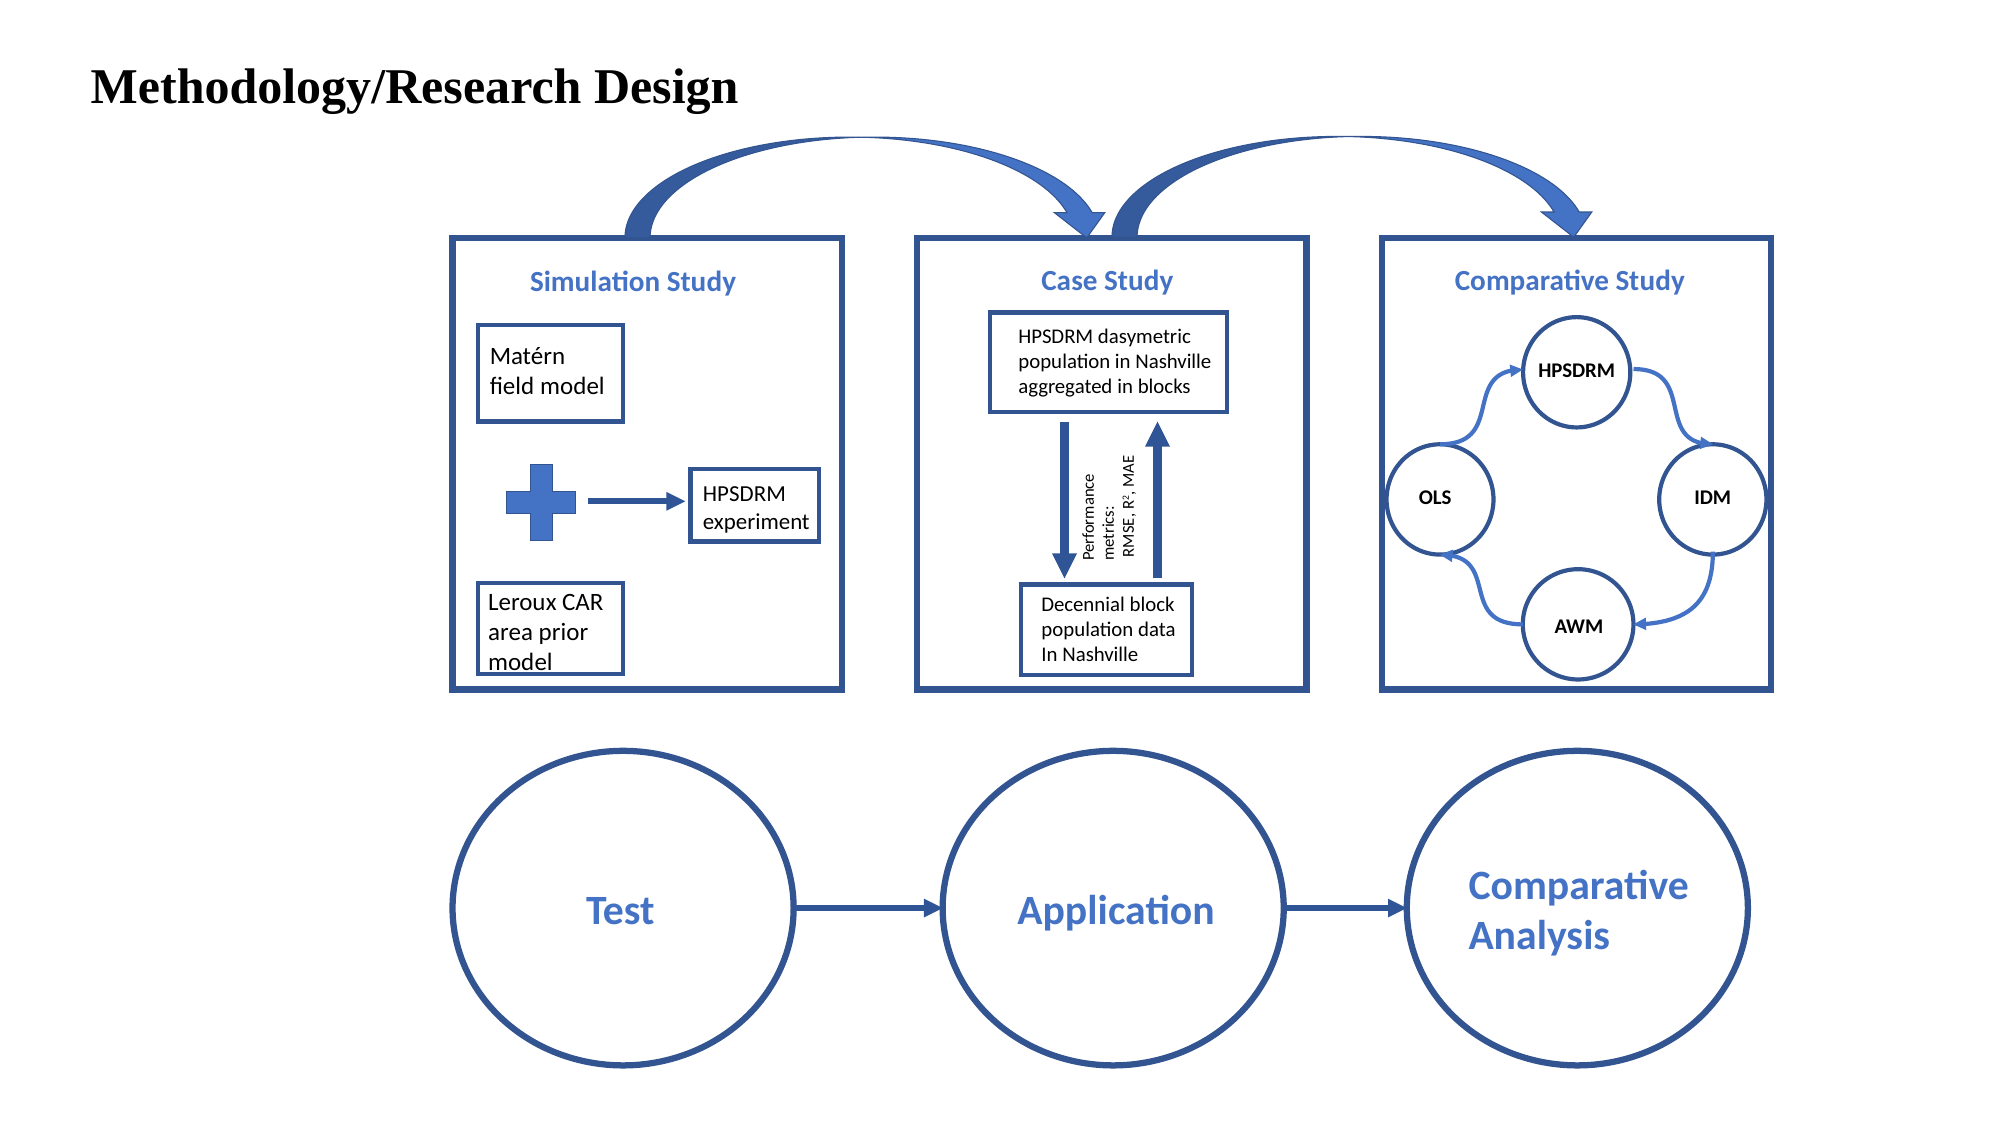

# Methodology/Research Design

Simulation Study

Matérn field model

Leroux CAR
area prior model

HPSDRM experiment
Case Study
Comparative Study
Comparative
Analysis
Test
Application

HPSDRM dasymetric
population in Nashville
aggregated in blocks
Decennial block
population data
In Nashville

Performance metrics:
 RMSE, R2, MAE

HPSDRM
OLS
IDM
AWM